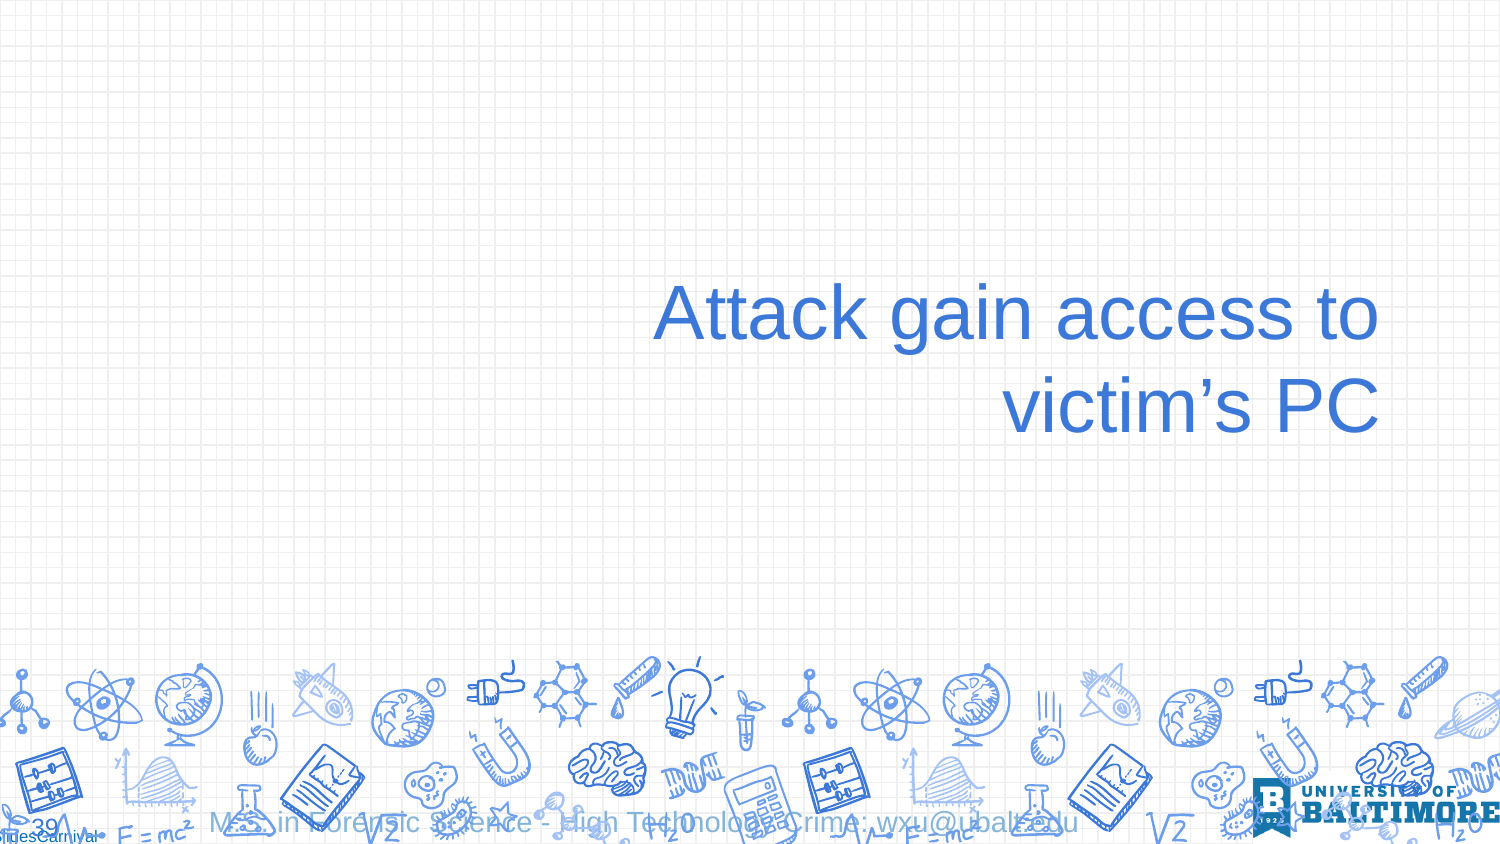

# Attack gain access to victim’s PC

39